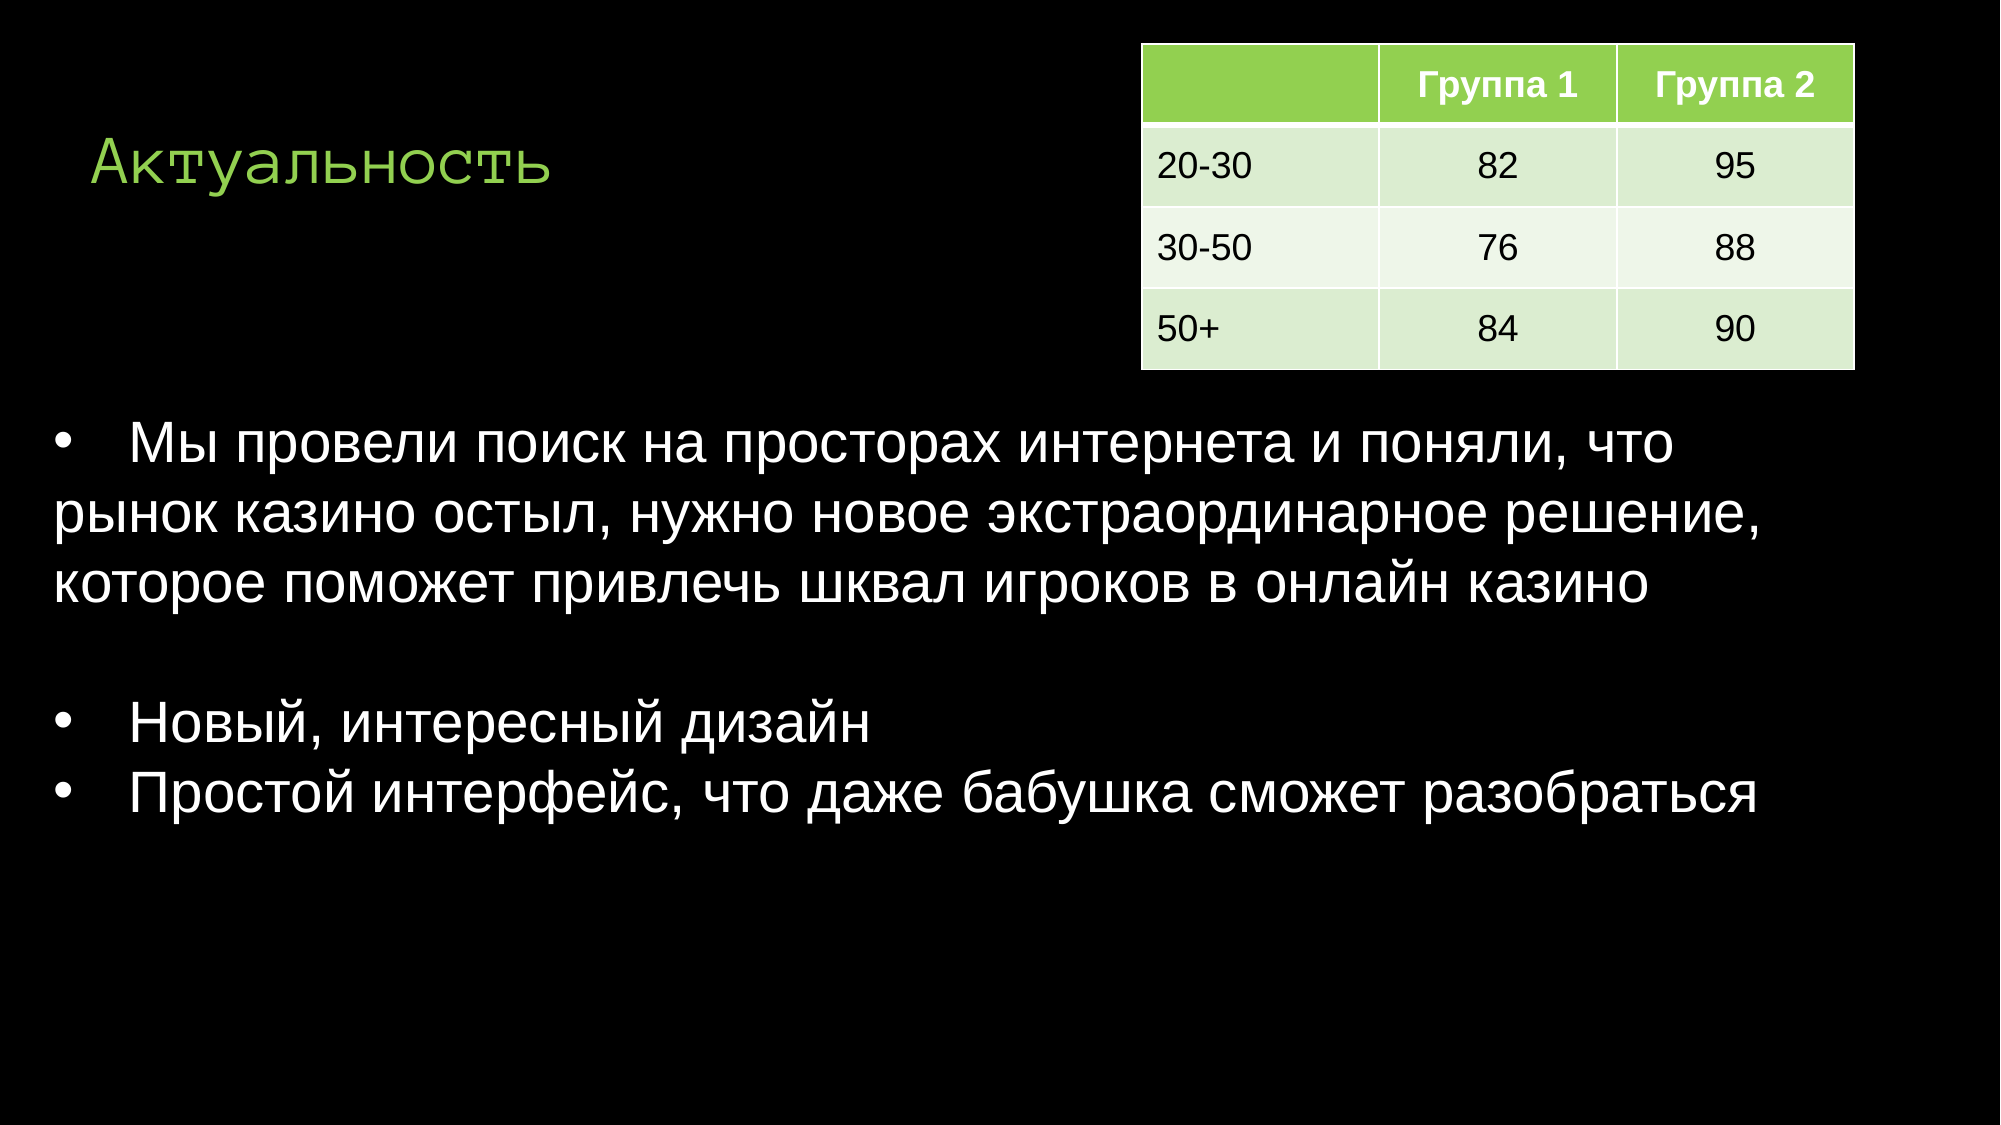

# Актуальность
|  | Группа 1 | Группа 2 |
| --- | --- | --- |
| 20-30 | 82 | 95 |
| 30-50 | 76 | 88 |
| 50+ | 84 | 90 |
Мы провели поиск на просторах интернета и поняли, что
рынок казино остыл, нужно новое экстраординарное решение,
которое поможет привлечь шквал игроков в онлайн казино

Новый, интересный дизайн
Простой интерфейс, что даже бабушка сможет разобраться